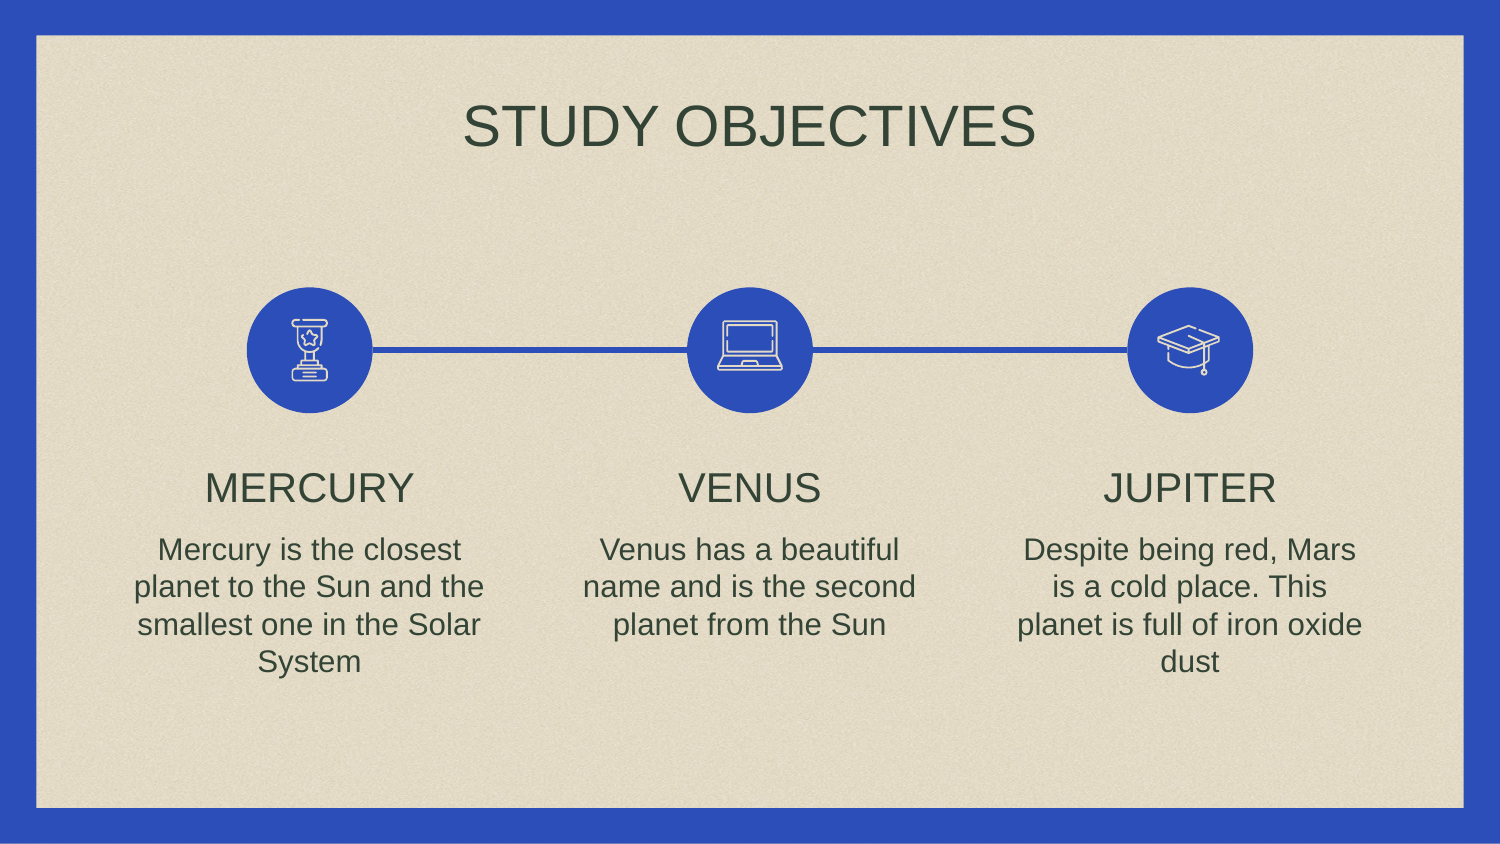

# STUDY OBJECTIVES

MERCURY
VENUS
JUPITER
Mercury is the closest planet to the Sun and the smallest one in the Solar System
Venus has a beautiful name and is the second planet from the Sun
Despite being red, Mars is a cold place. This planet is full of iron oxide dust